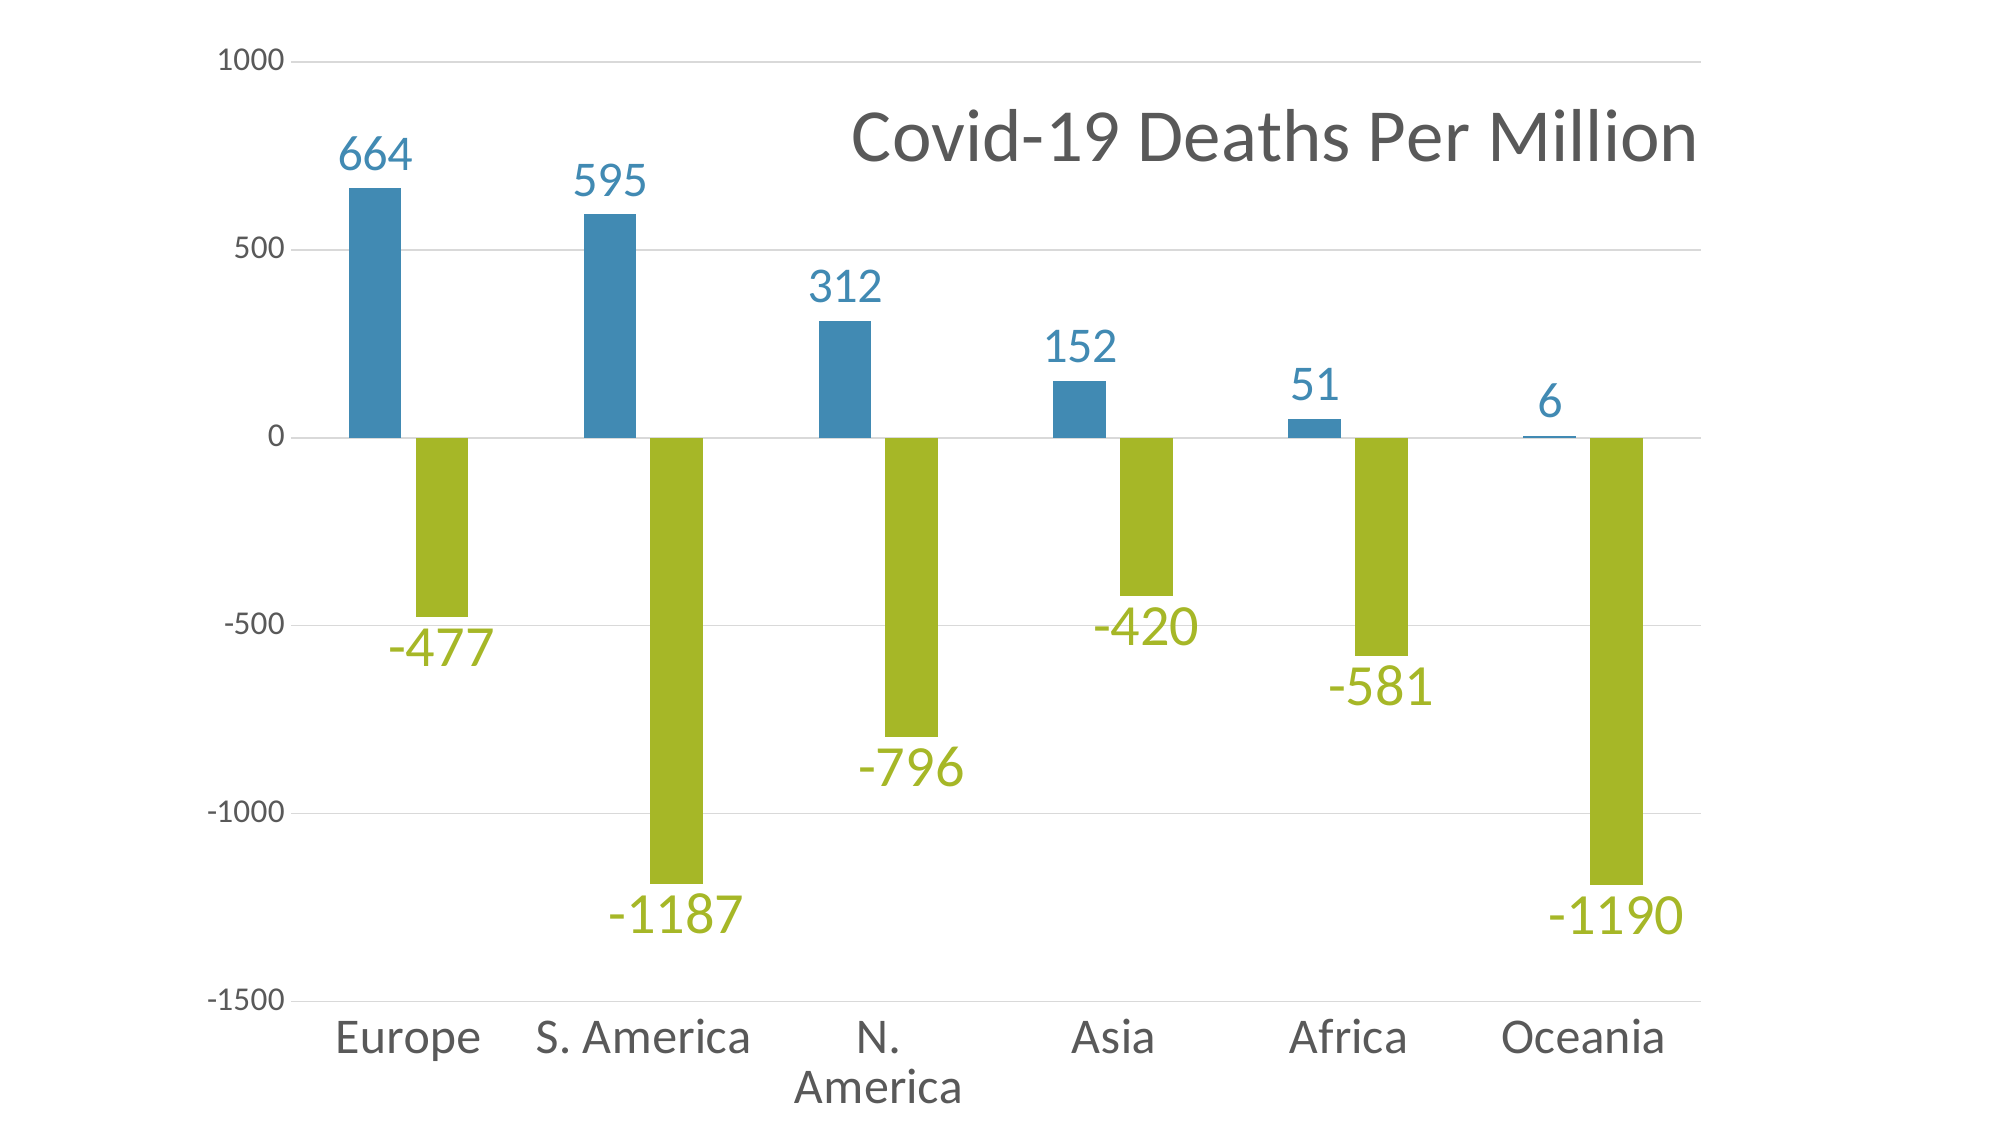

### Chart: Covid-19 Deaths Per Million

| Category | Covid-19 Deaths | Column1 |
|---|---|---|
| Europe | 664.0 | -477.0 |
| S. America | 595.0 | -1187.0 |
| N. America | 312.0 | -796.0 |
| Asia | 152.0 | -420.0 |
| Africa | 51.0 | -581.0 |
| Oceania | 6.0 | -1190.0 |